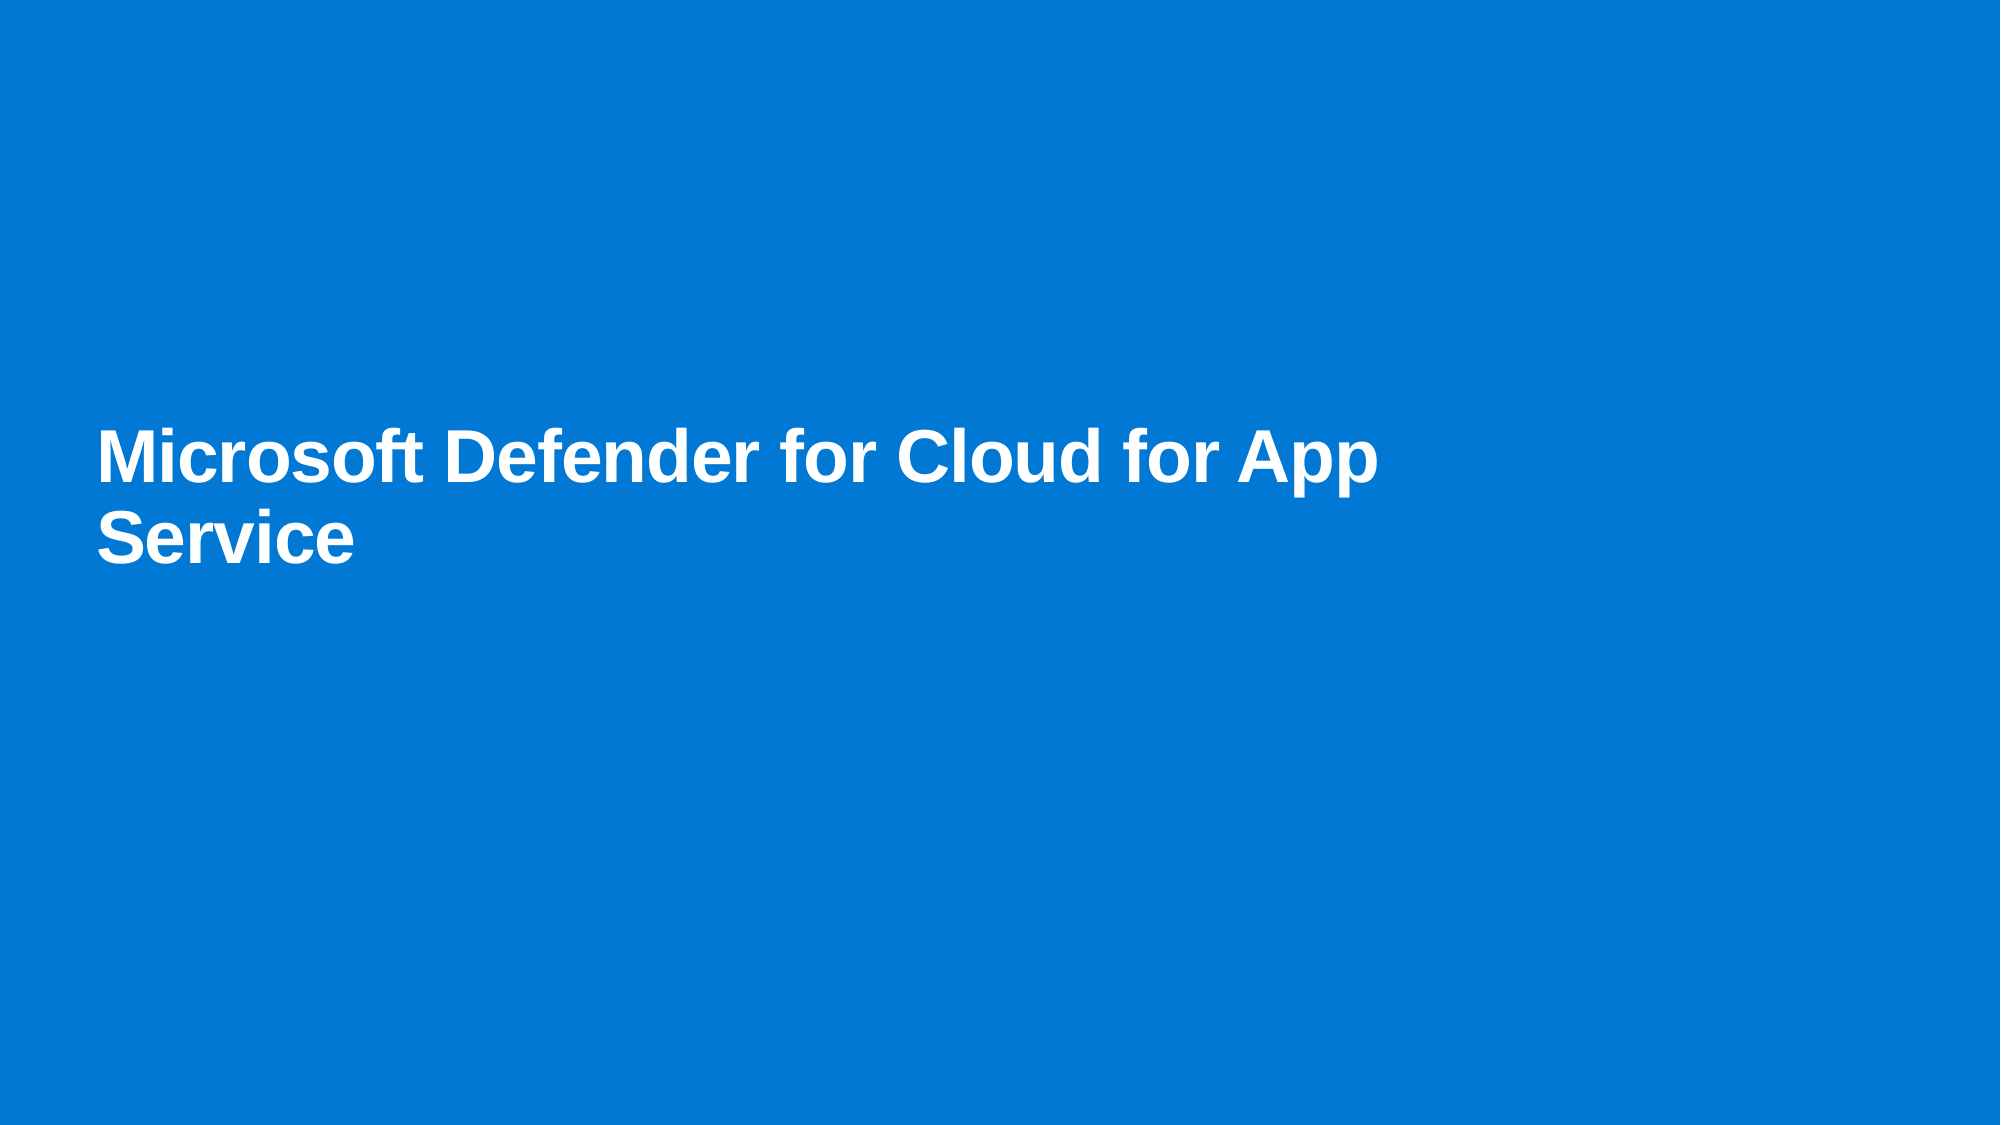

# Microsoft Defender for Cloud for App Service